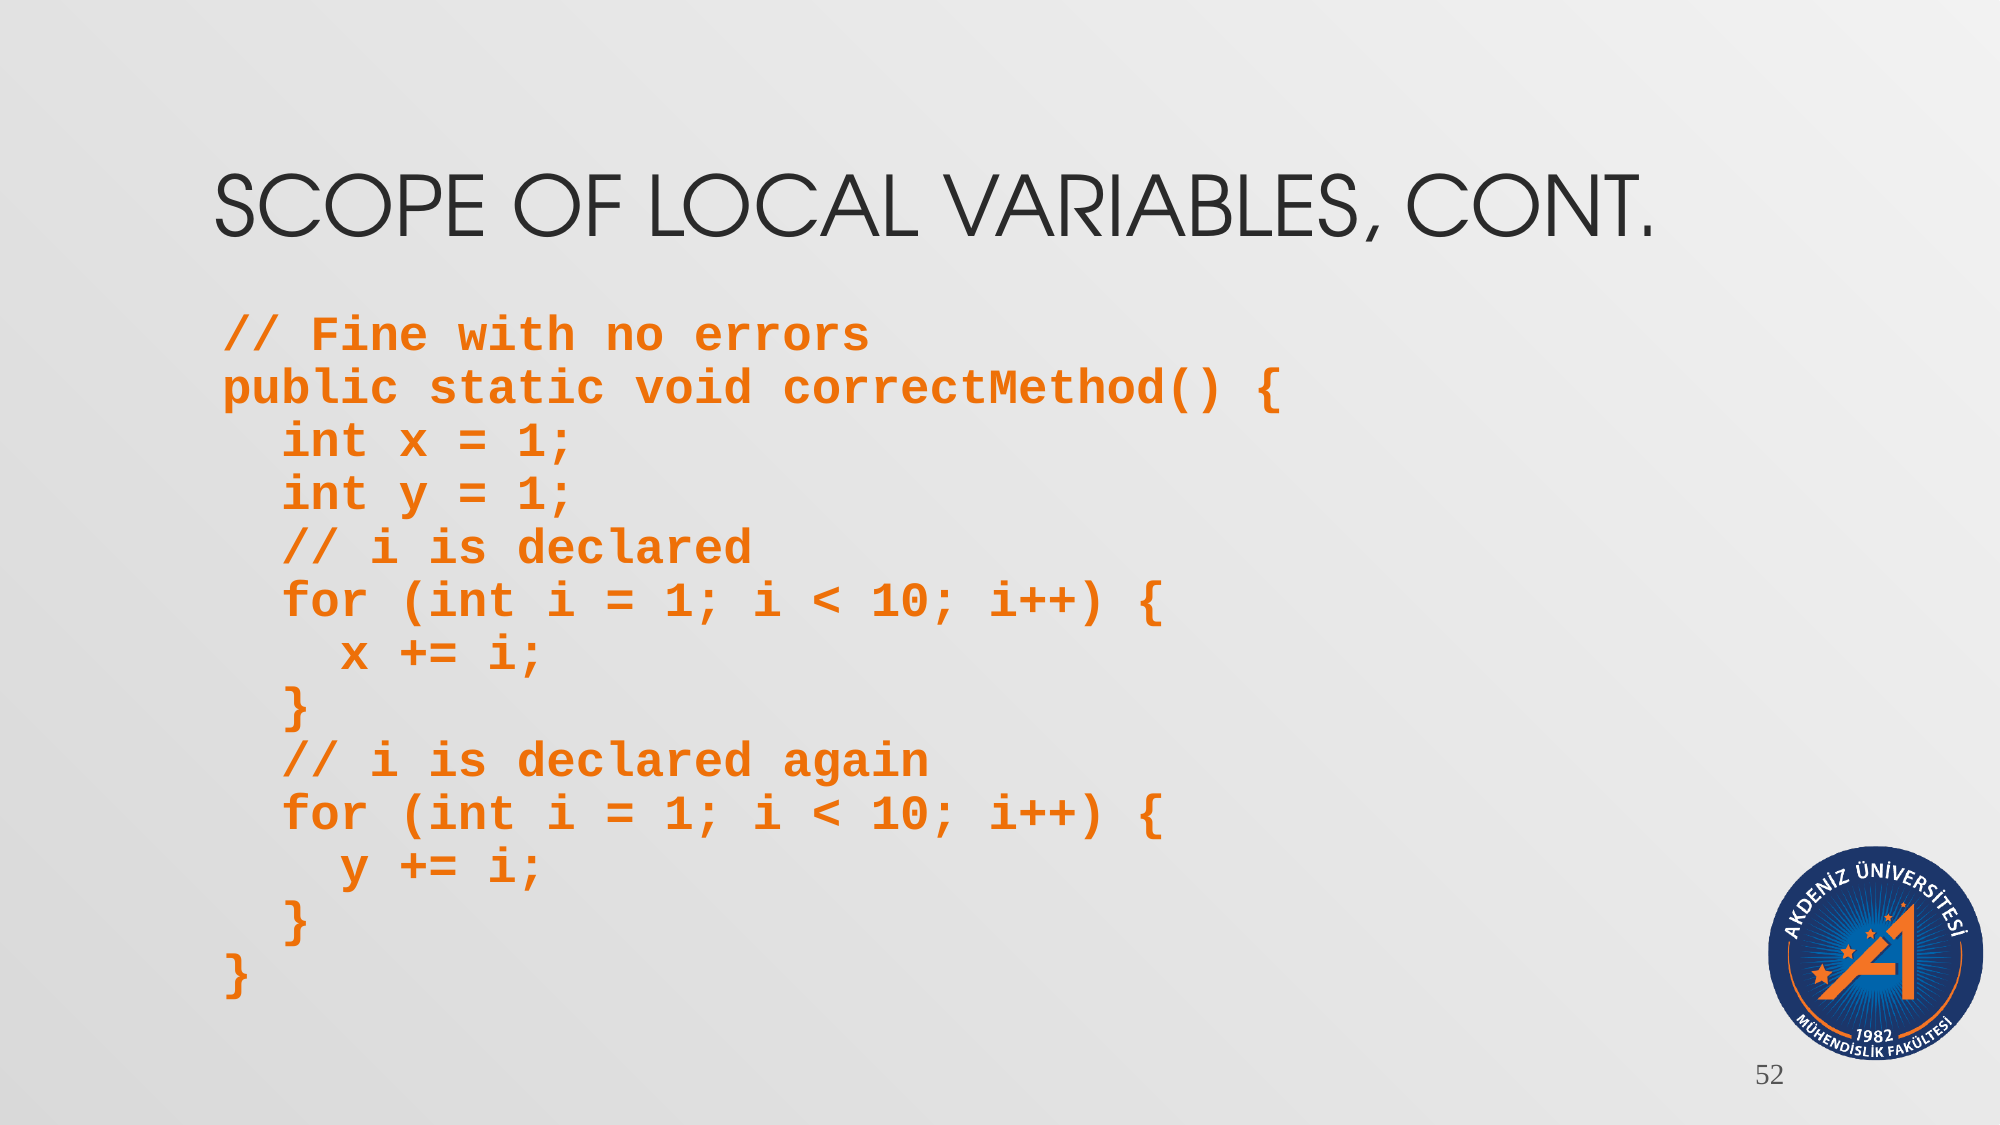

# Scope of Local Variables, cont.
// Fine with no errors
public static void correctMethod() {
  int x = 1;
  int y = 1;
  // i is declared
  for (int i = 1; i < 10; i++) {
    x += i;
  }
  // i is declared again
  for (int i = 1; i < 10; i++) {
    y += i;
  }
}
52